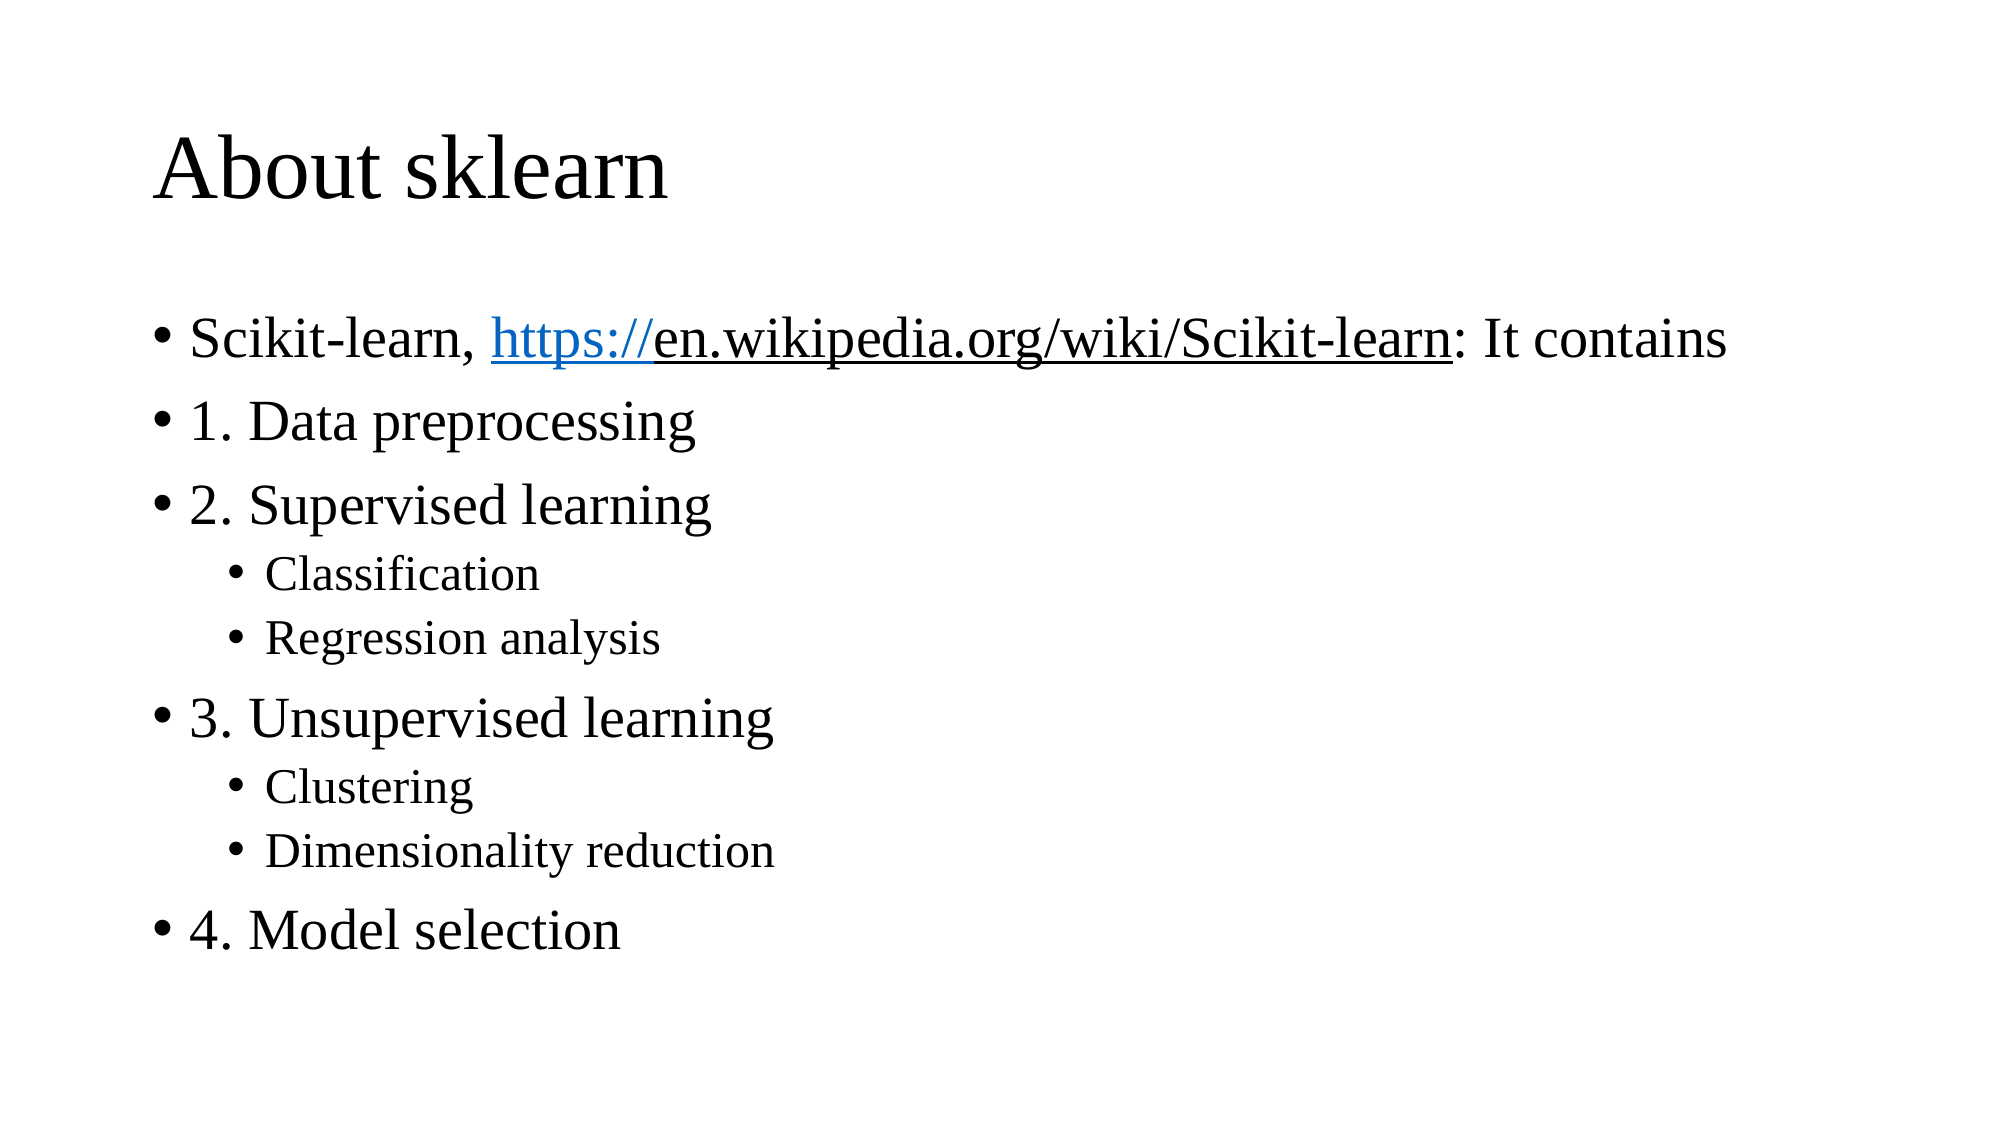

# About sklearn
Scikit-learn, https://en.wikipedia.org/wiki/Scikit-learn: It contains
1. Data preprocessing
2. Supervised learning
Classification
Regression analysis
3. Unsupervised learning
Clustering
Dimensionality reduction
4. Model selection